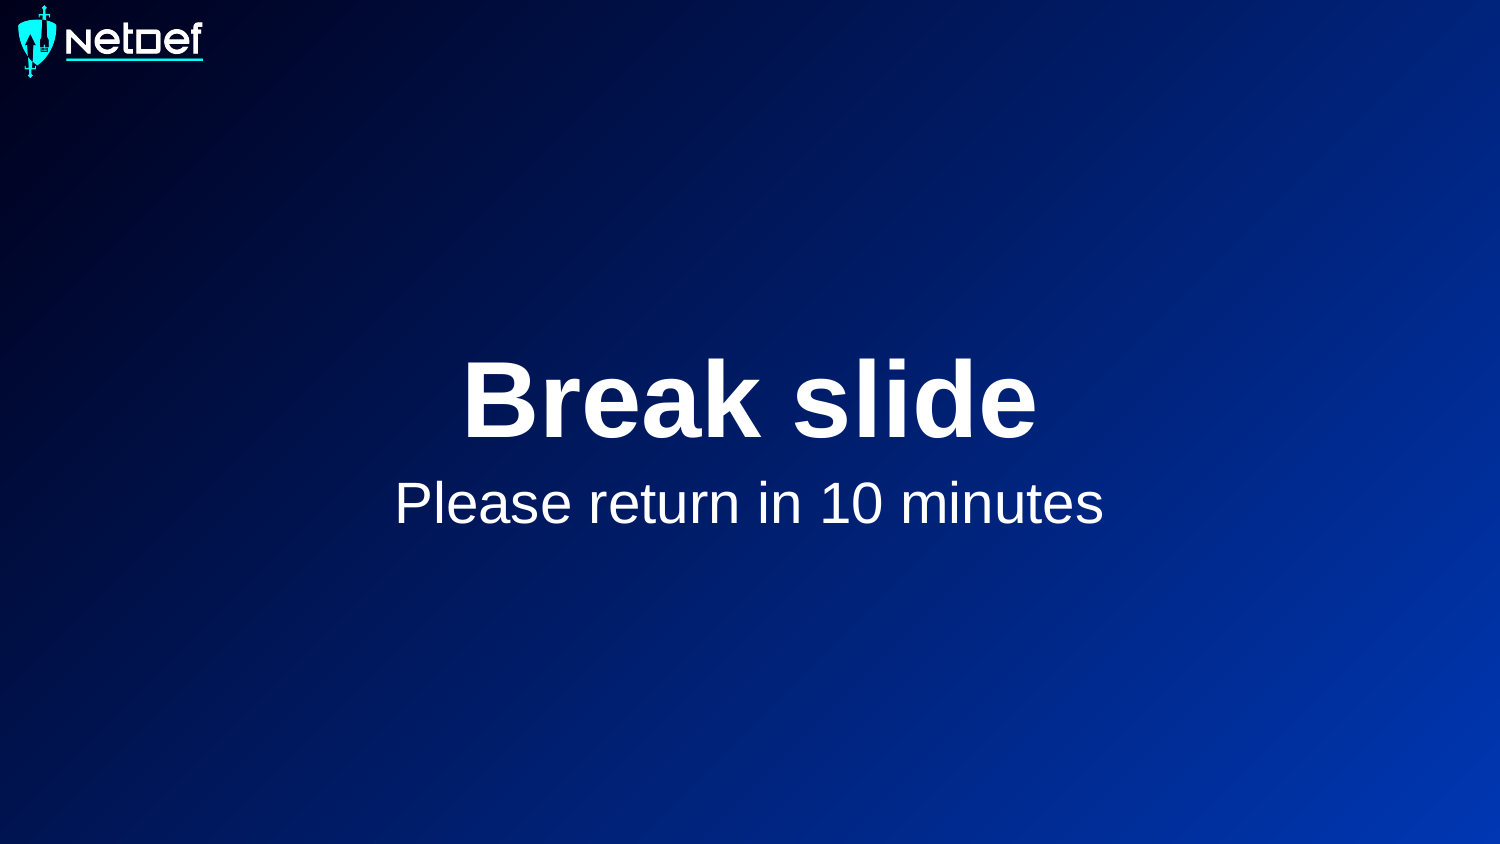

# Break slide
Please return in 10 minutes